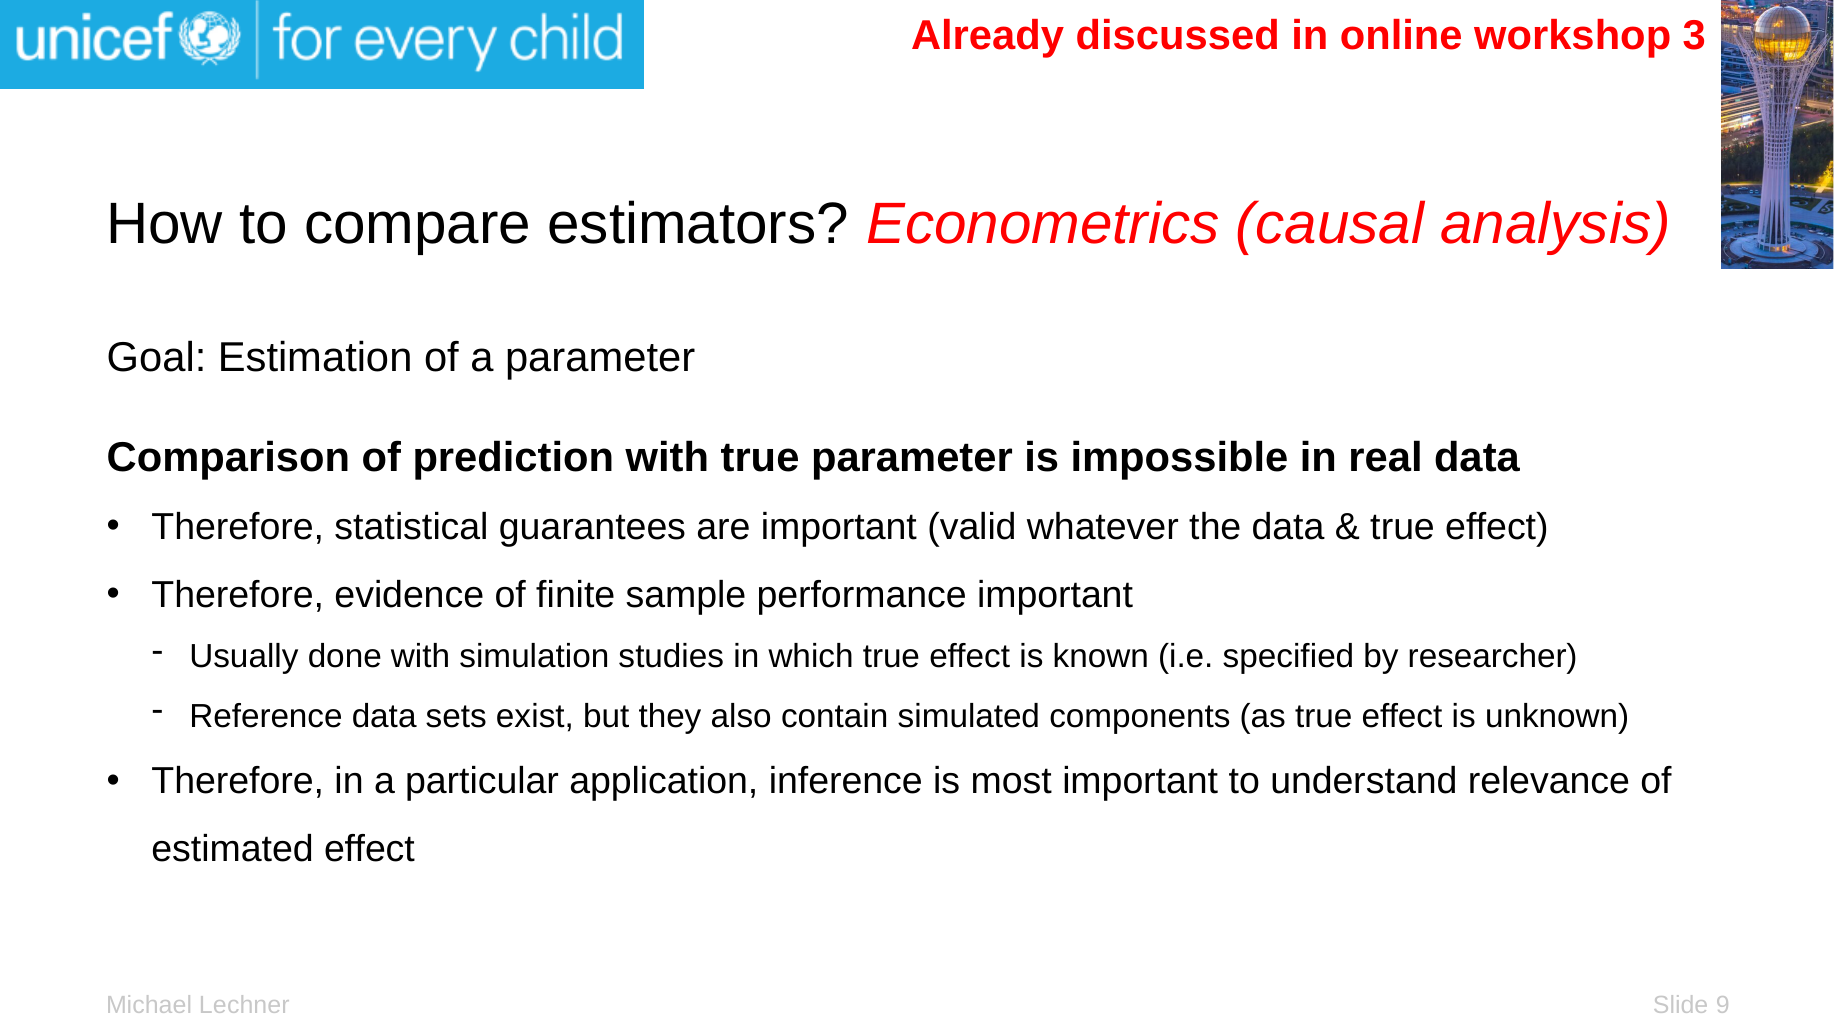

Already discussed in online workshop 3
# How to compare estimators? Econometrics (causal analysis)
Goal: Estimation of a parameter
Comparison of prediction with true parameter is impossible in real data
Therefore, statistical guarantees are important (valid whatever the data & true effect)
Therefore, evidence of finite sample performance important
Usually done with simulation studies in which true effect is known (i.e. specified by researcher)
Reference data sets exist, but they also contain simulated components (as true effect is unknown)
Therefore, in a particular application, inference is most important to understand relevance of estimated effect
Slide 9
Michael Lechner